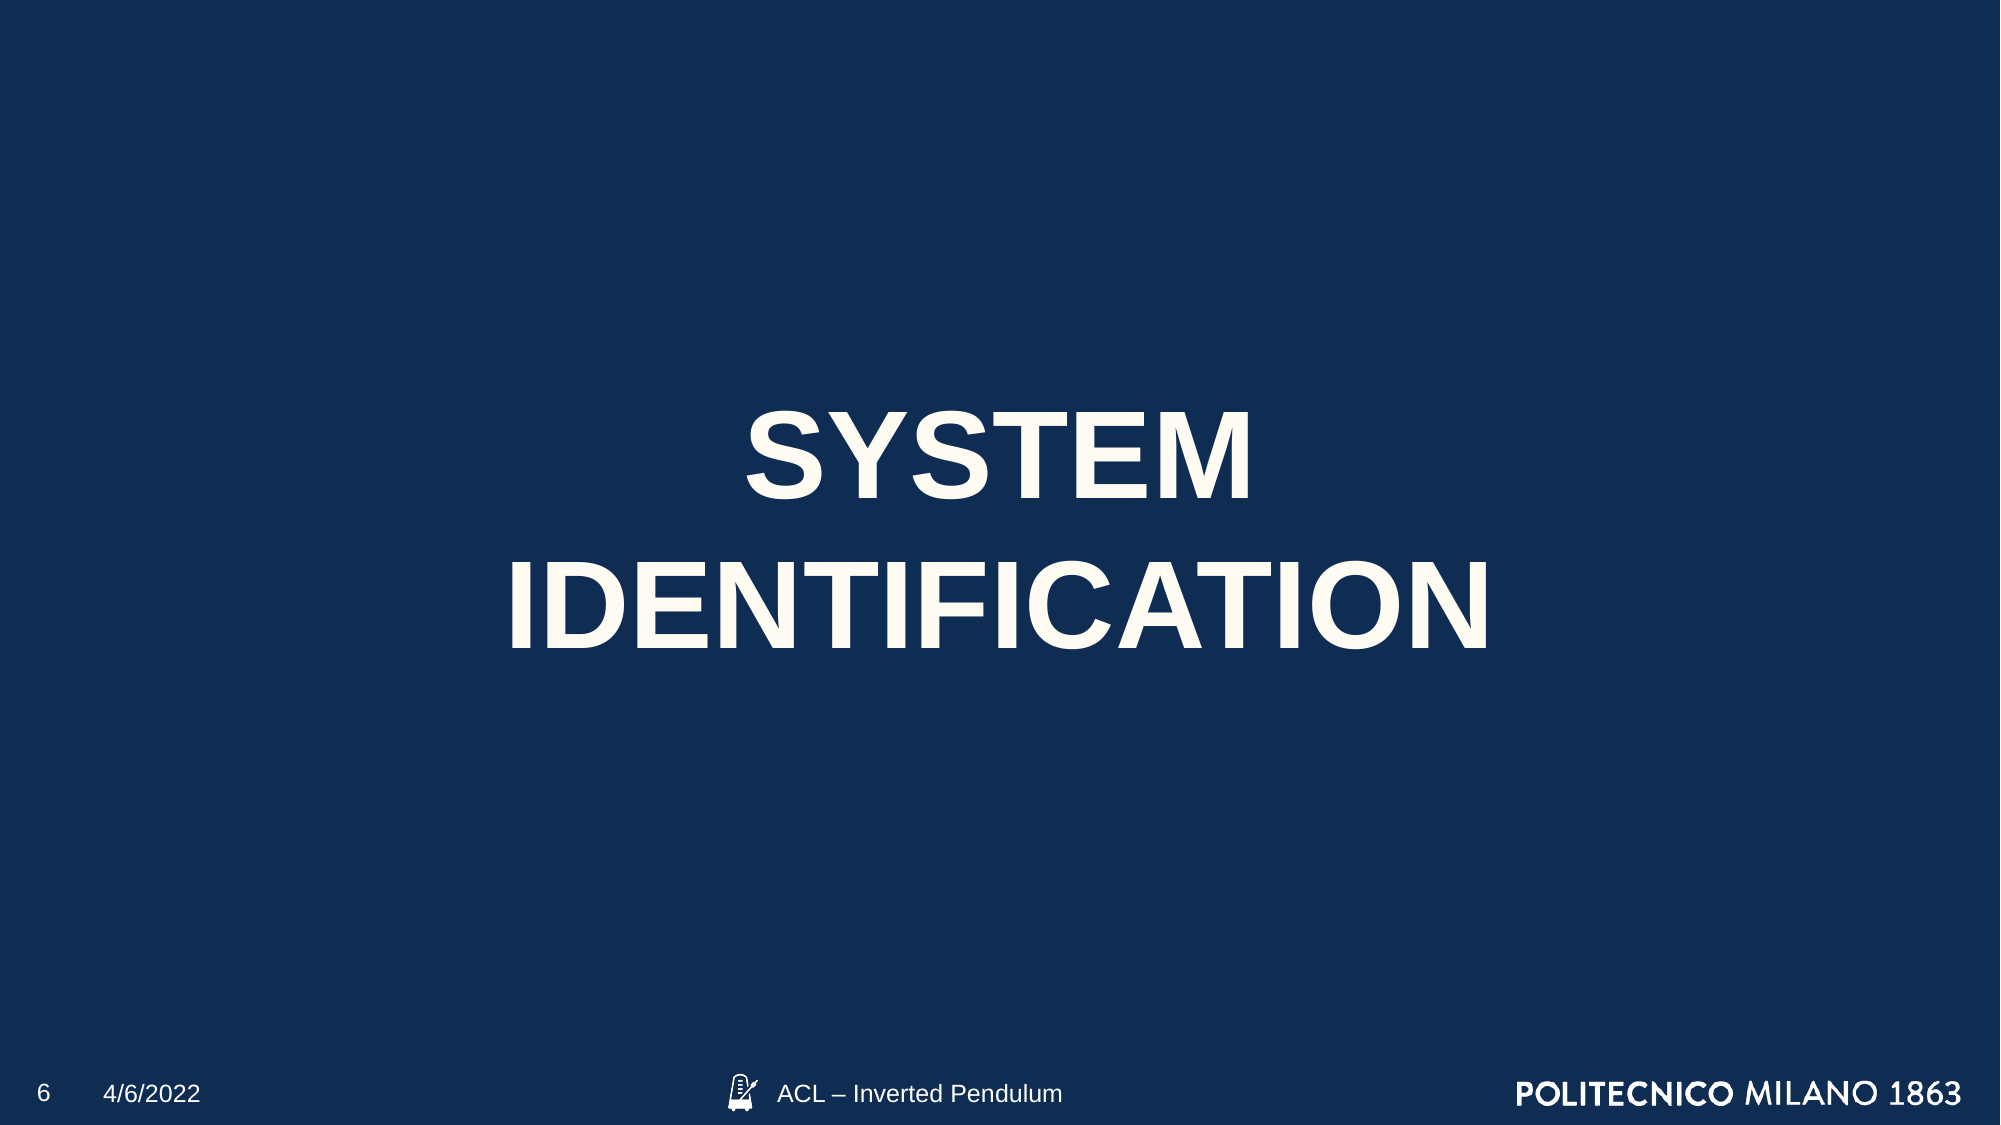

SYSTEM IDENTIFICATION
6
4/6/2022
ACL – Inverted Pendulum